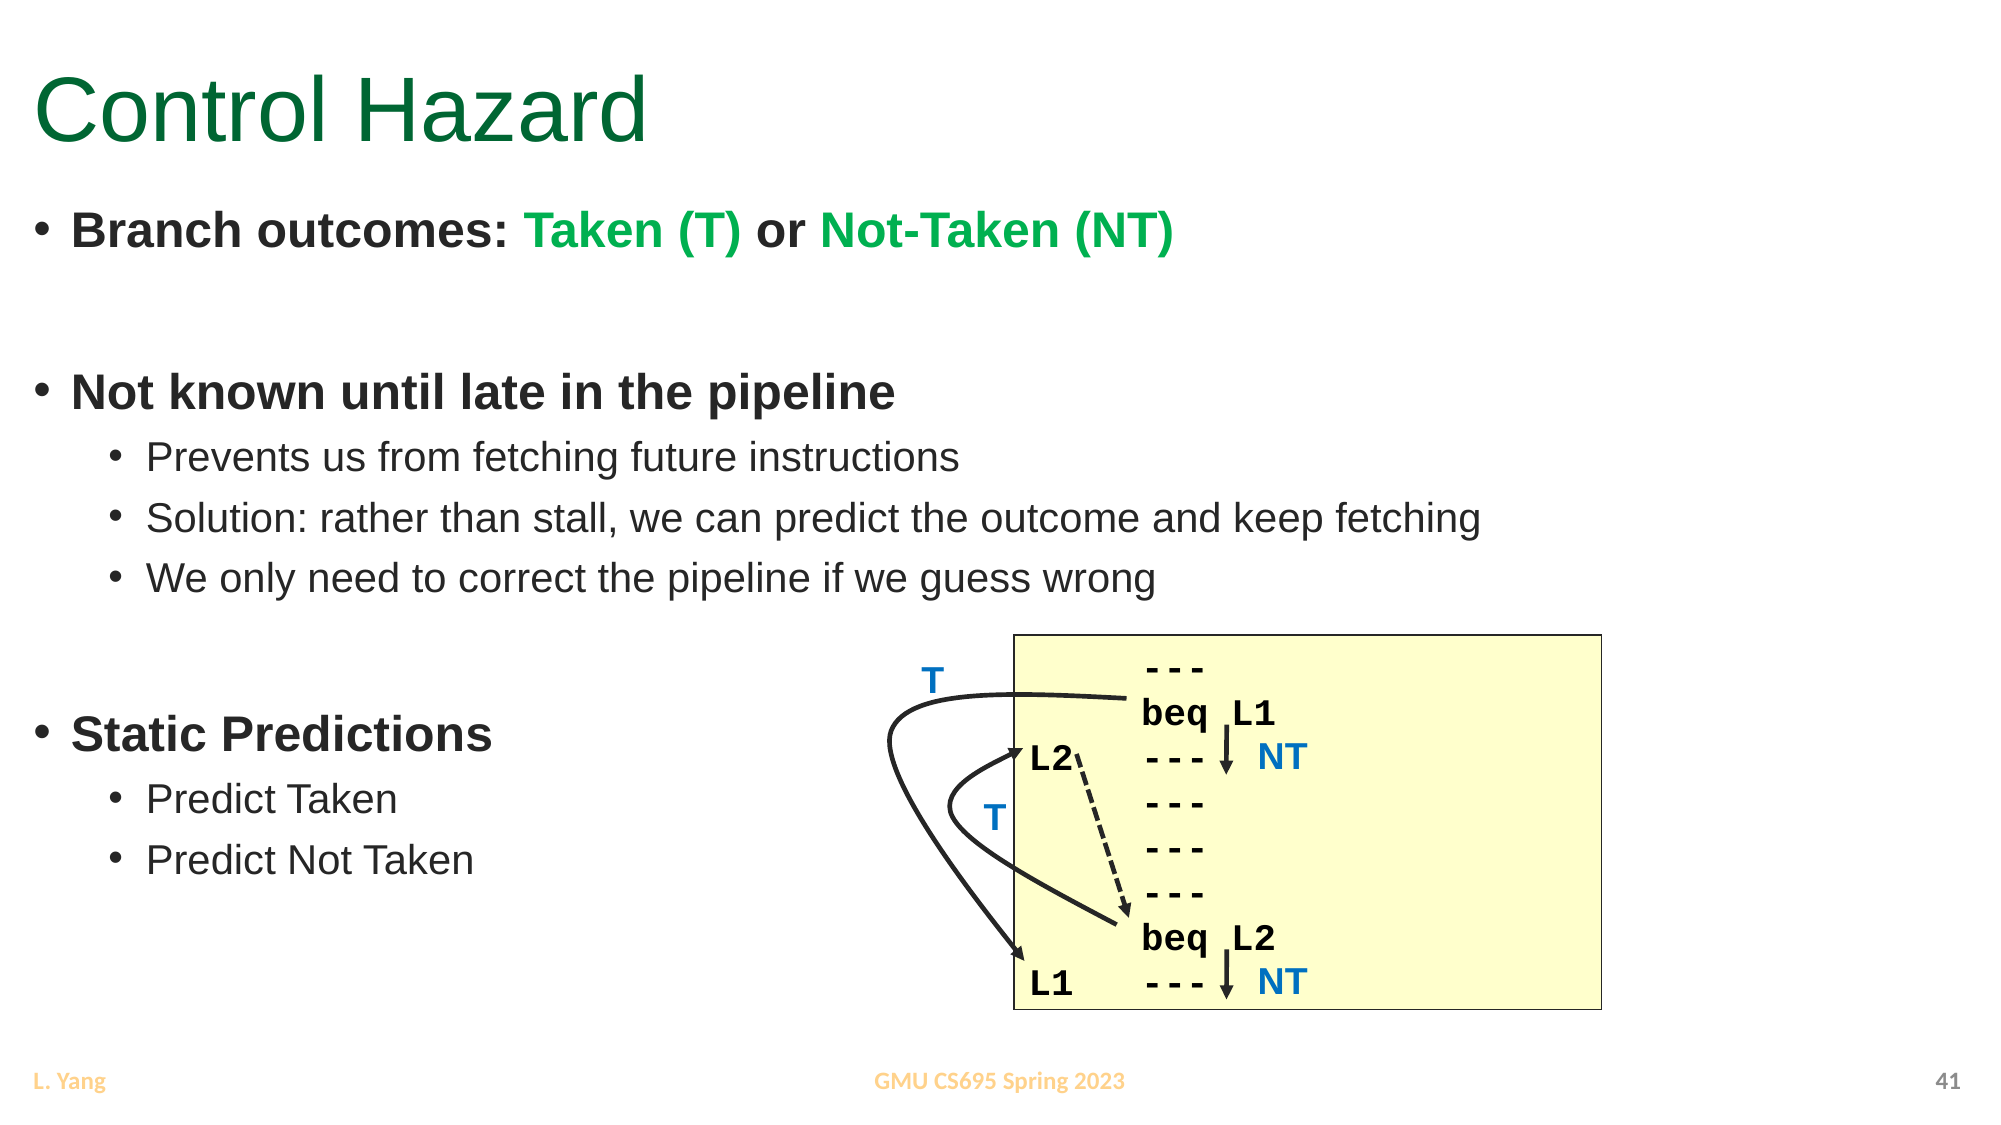

# Control Hazard
Branch outcomes: Taken (T) or Not-Taken (NT)

Not known until late in the pipeline
Prevents us from fetching future instructions
Solution: rather than stall, we can predict the outcome and keep fetching
We only need to correct the pipeline if we guess wrong

Static Predictions
Predict Taken
Predict Not Taken
     ---
     beq L1
L2   ---
     ---
     ---
     ---
     beq L2
L1   ---
T

NT

T
NT
41
GMU CS695 Spring 2023
L. Yang